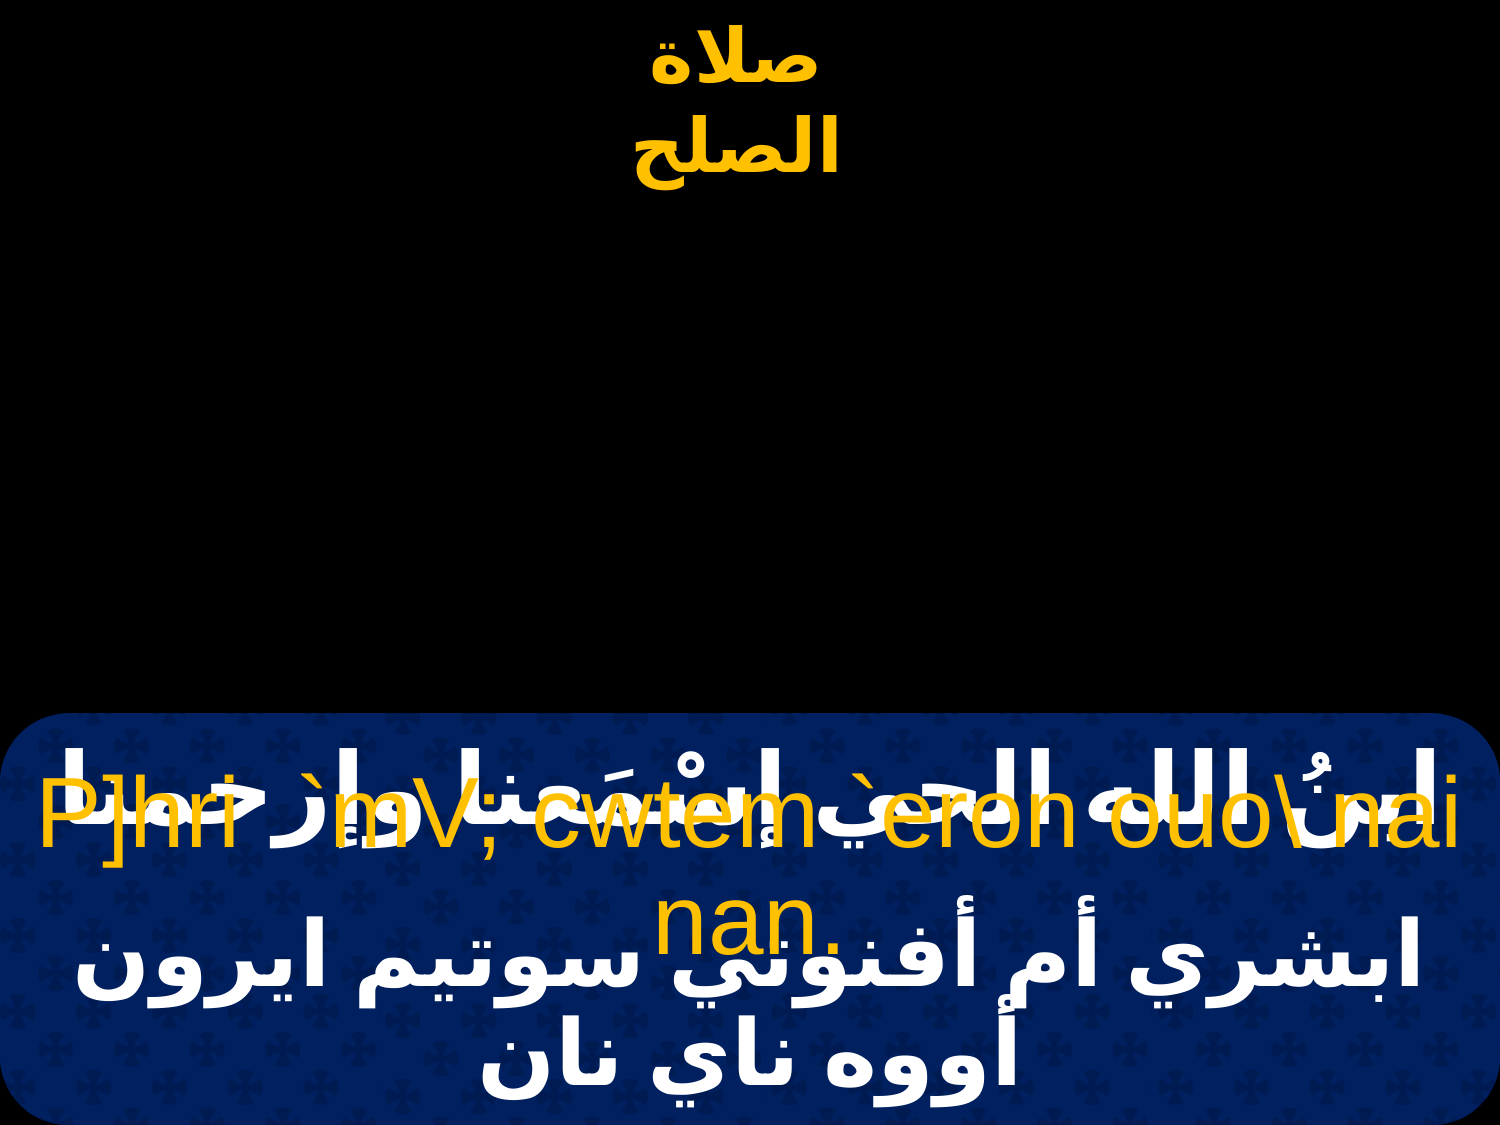

# ابنُ الله الحي إسْمَعنا وإرحمنا
P]hri  `mV; cwtem `eron ouo\ nai nan.
ابشري أم أفنوتي سوتيم ايرون أووه ناي نان